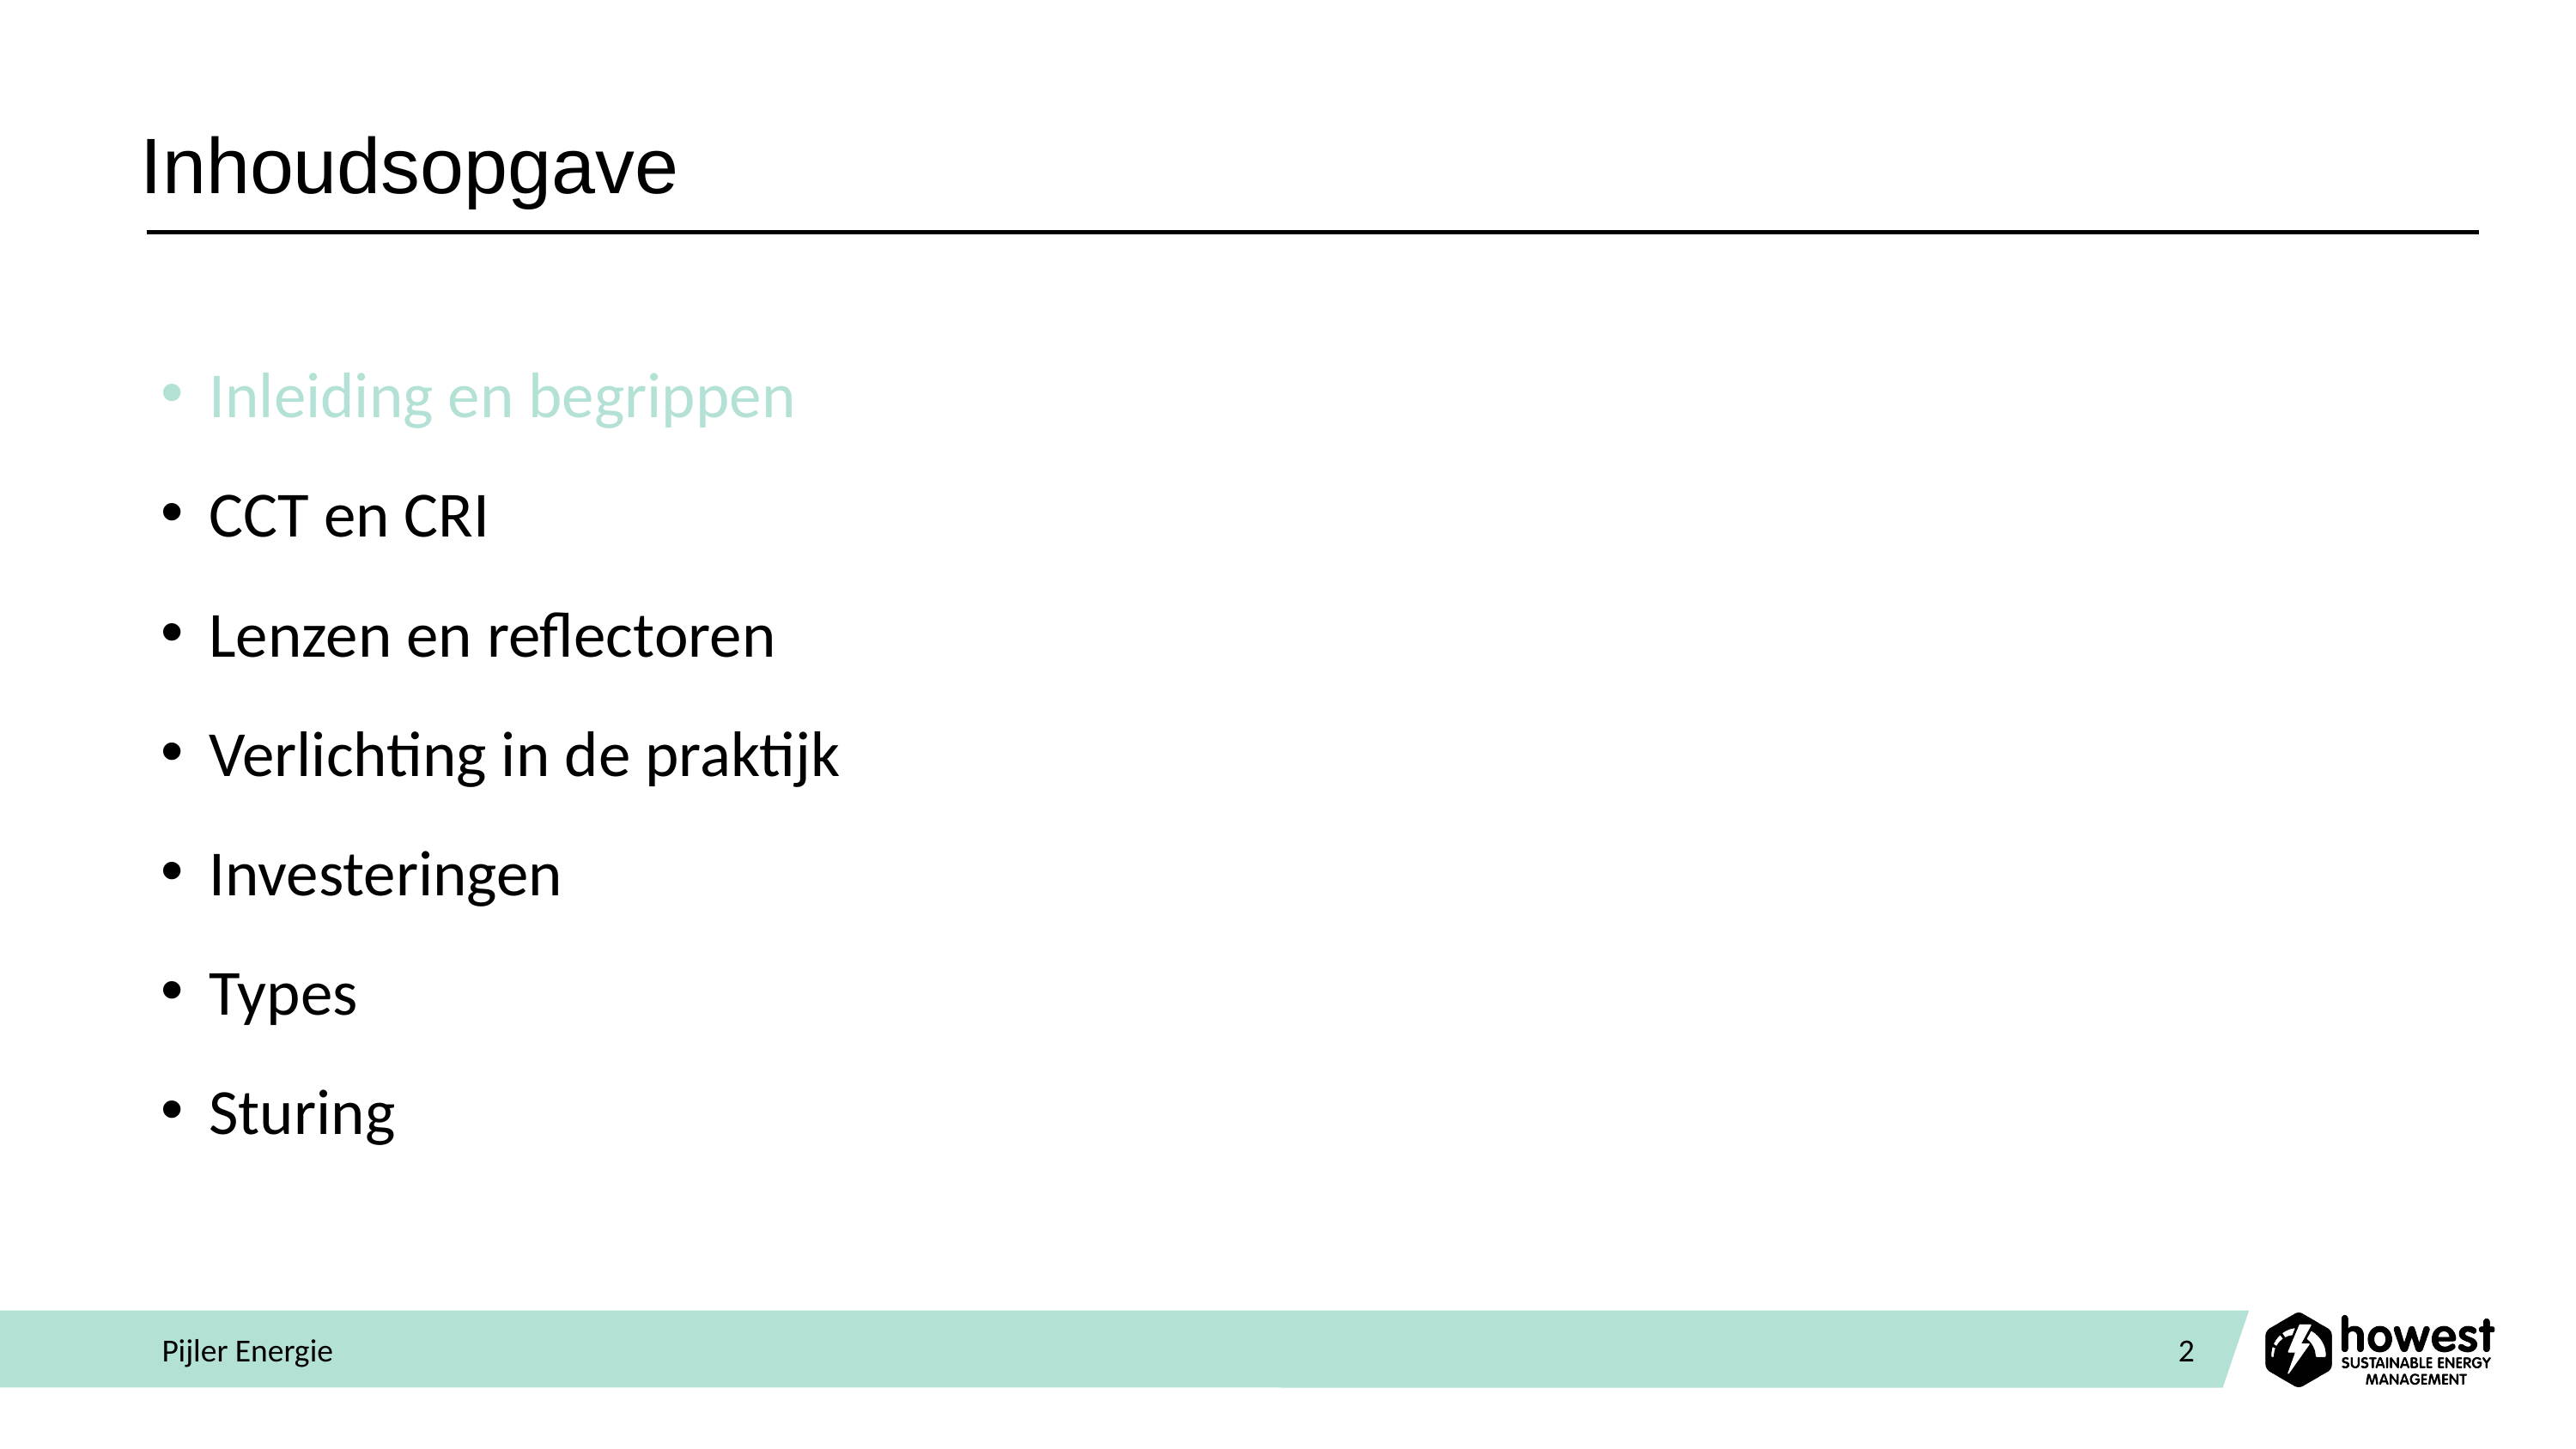

# Inhoudsopgave
Inleiding en begrippen
CCT en CRI
Lenzen en reflectoren
Verlichting in de praktijk
Investeringen
Types
Sturing

Pijler Energie
2